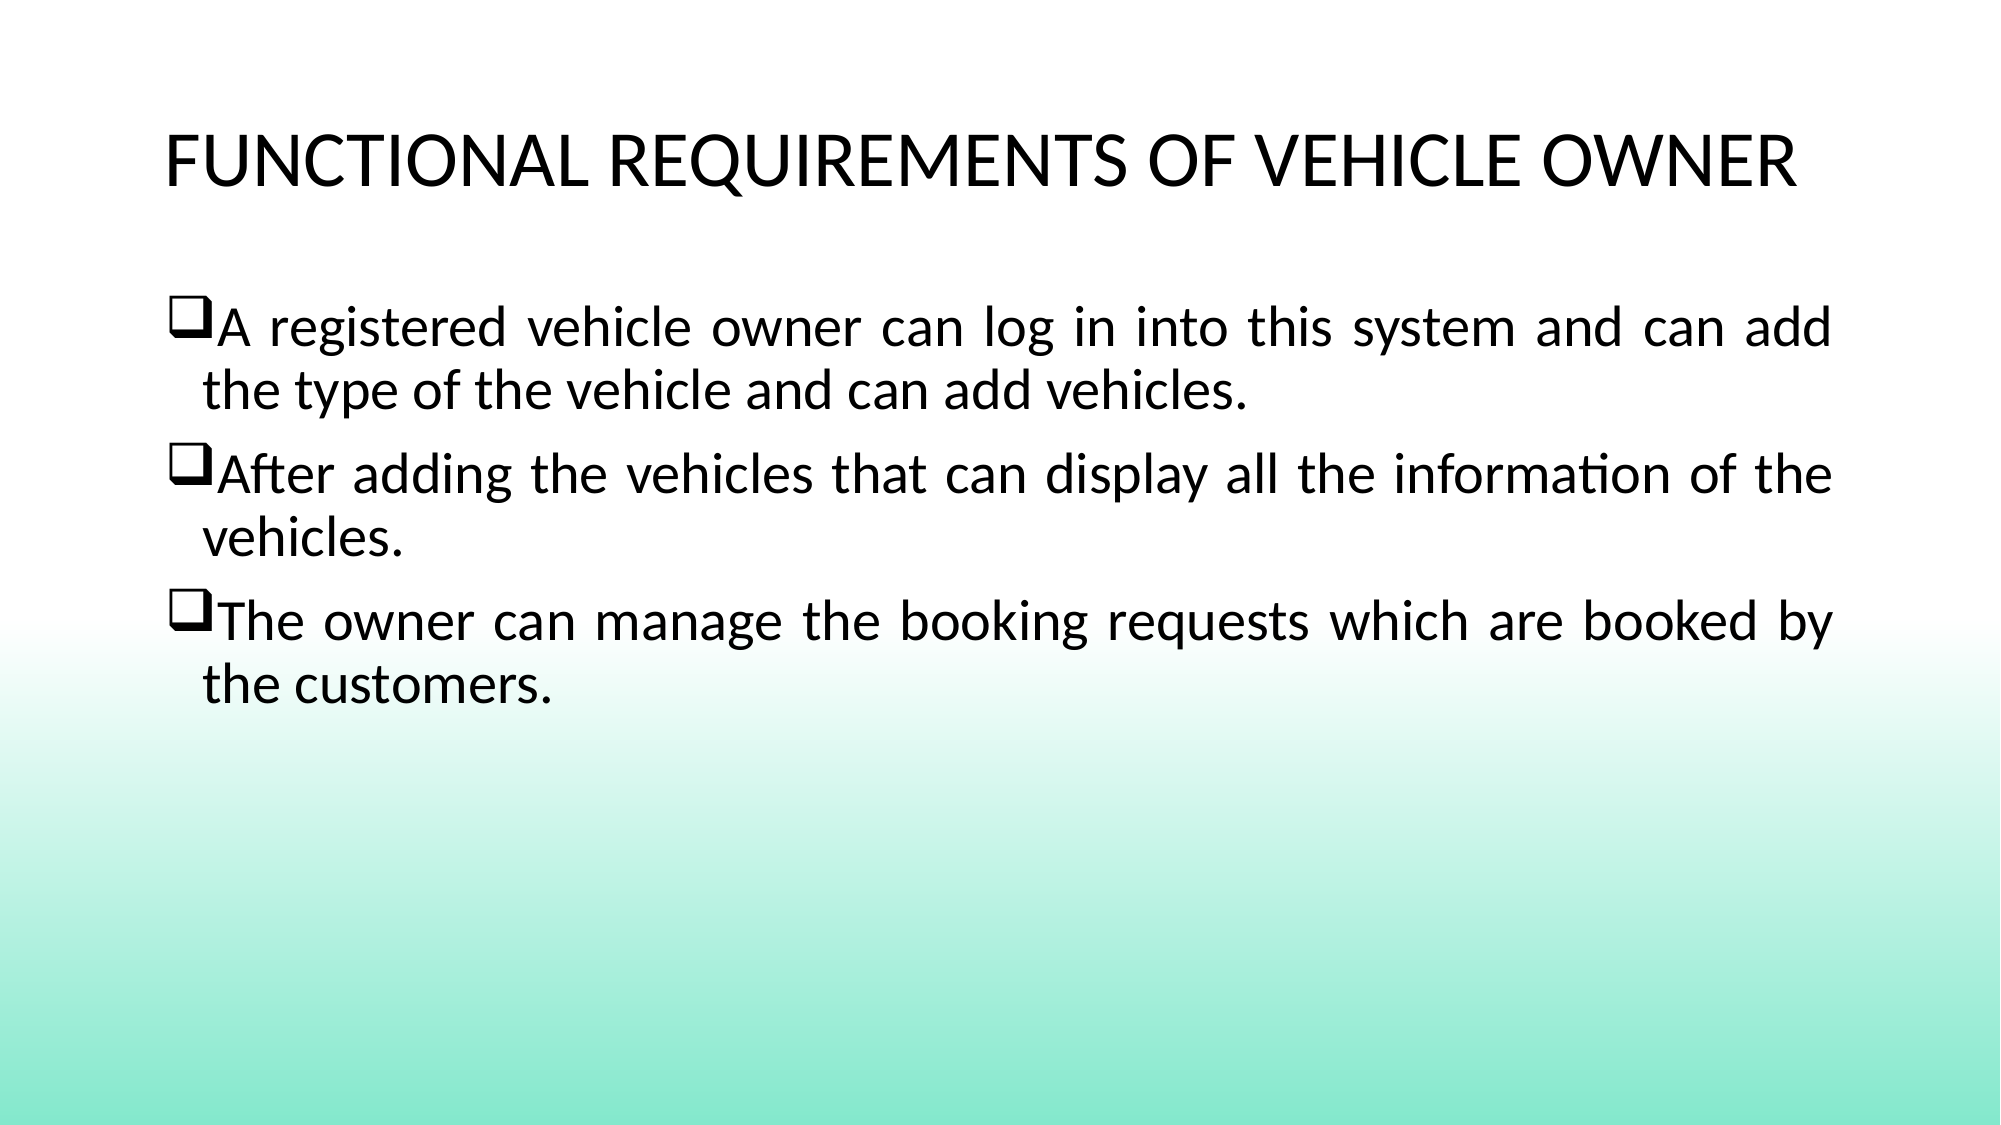

# FUNCTIONAL REQUIREMENTS OF VEHICLE OWNER
A registered vehicle owner can log in into this system and can add the type of the vehicle and can add vehicles.
After adding the vehicles that can display all the information of the vehicles.
The owner can manage the booking requests which are booked by the customers.